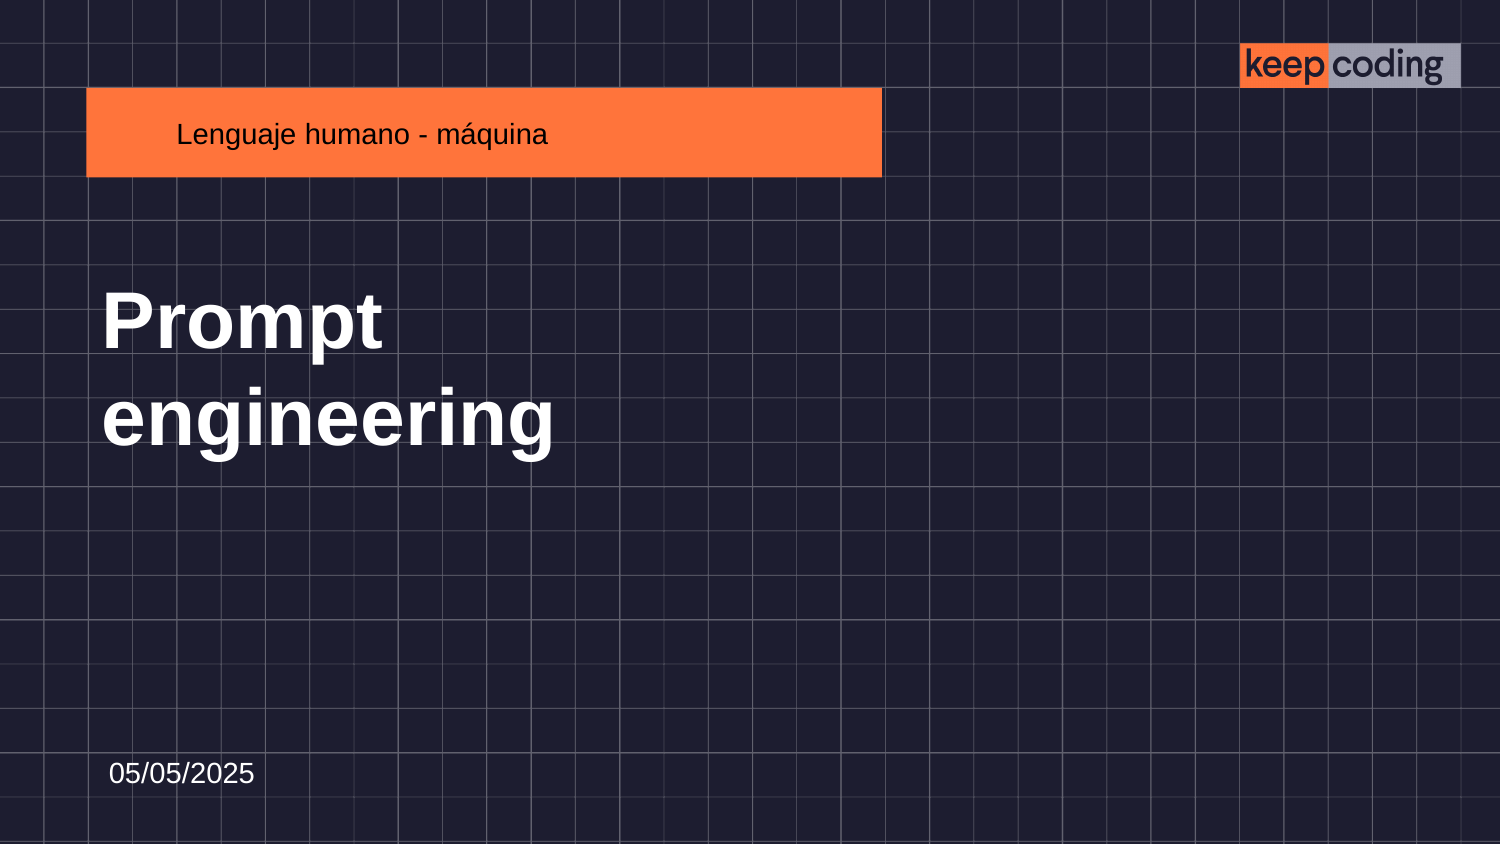

Lenguaje humano - máquina
# Prompt
engineering
05/05/2025